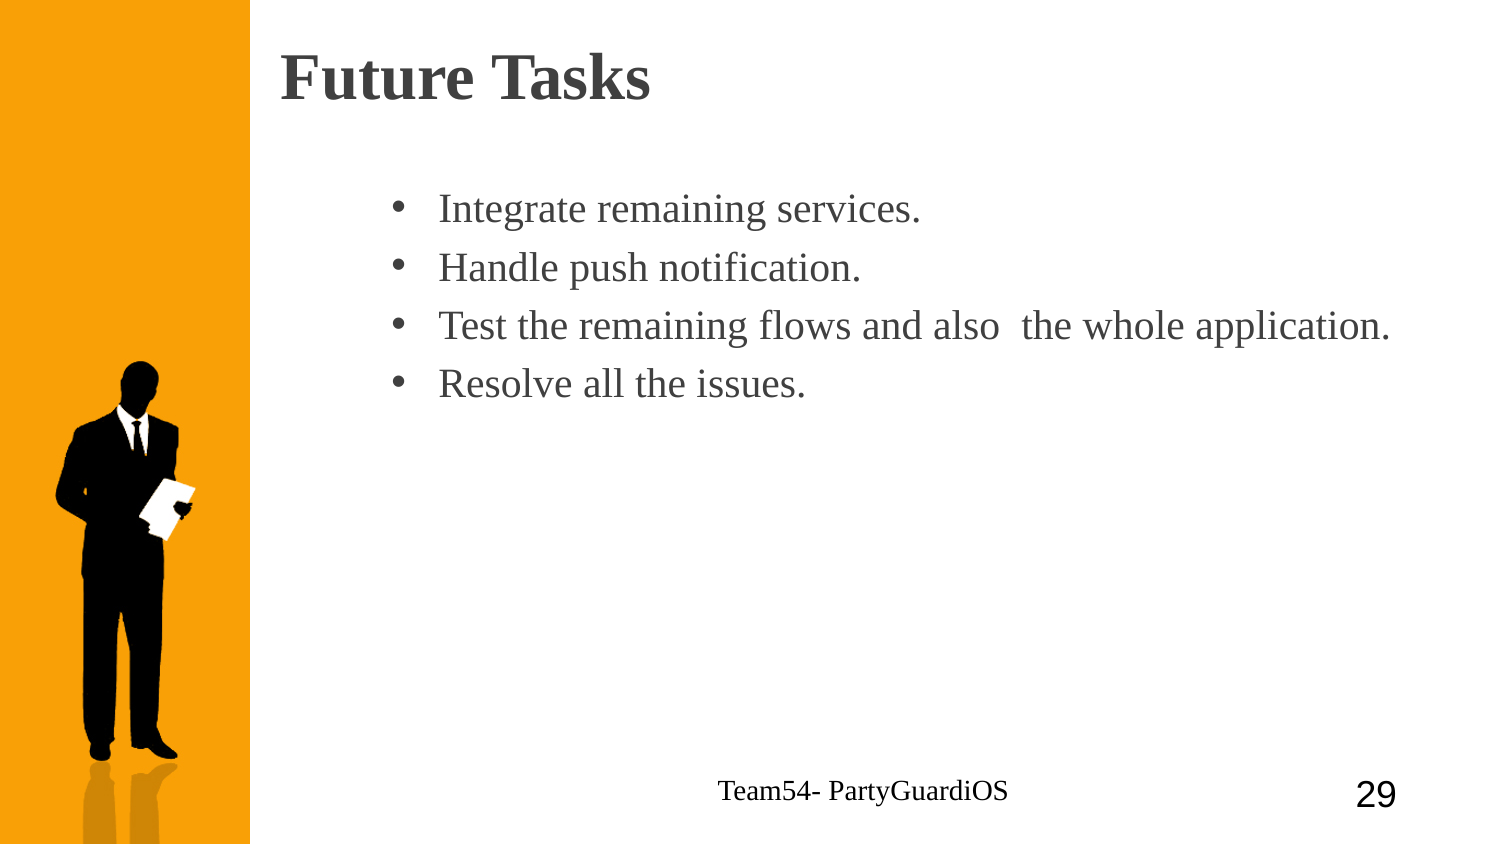

# Future Tasks
Integrate remaining services.
Handle push notification.
Test the remaining flows and also  the whole application.
Resolve all the issues.
29
Team54- PartyGuardiOS